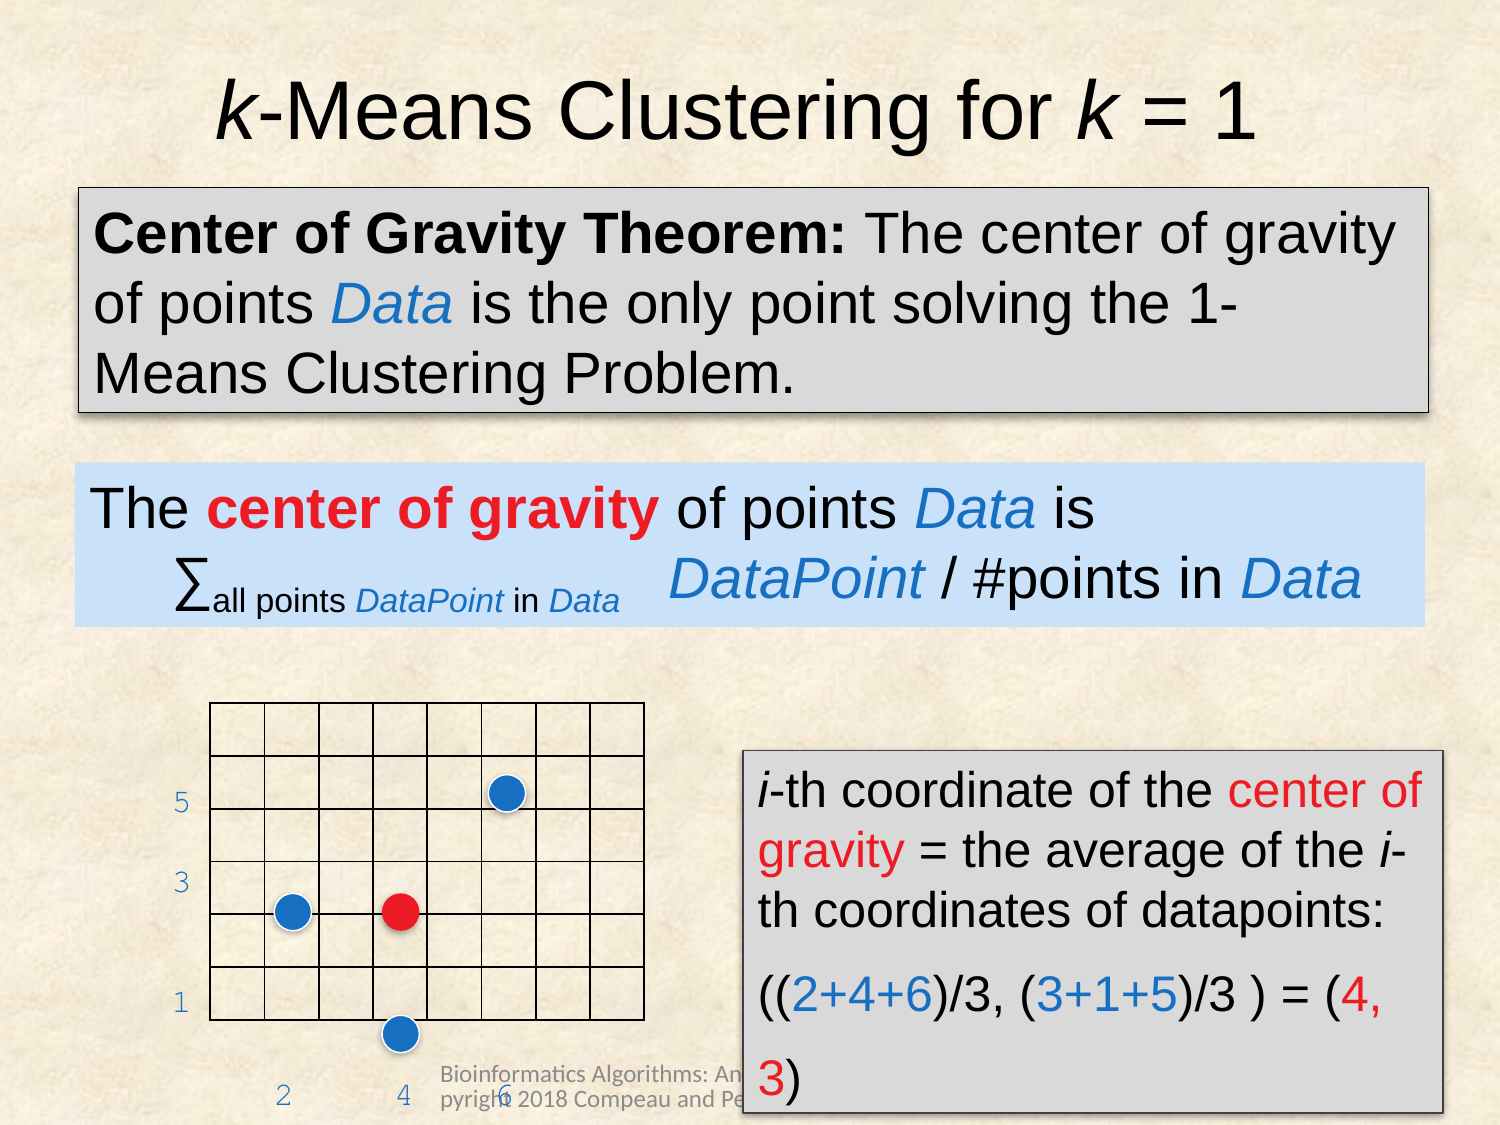

# k-Means Clustering for k = 1
Center of Gravity Theorem: The center of gravity of points Data is the only point solving the 1-Means Clustering Problem.
The center of gravity of points Data is
     ∑all points DataPoint in Data   DataPoint / #points in Data
|  |  |  |  |  |  |  |  |
| --- | --- | --- | --- | --- | --- | --- | --- |
|  |  |  |  |  |  |  |  |
|  |  |  |  |  |  |  |  |
|  |  |  |  |  |  |  |  |
|  |  |  |  |  |  |  |  |
|  |  |  |  |  |  |  |  |
  5
  3
   1
i-th coordinate of the center of gravity = the average of the i-th coordinates of datapoints:
((2+4+6)/3, (3+1+5)/3 ) = (4, 3)

Bioinformatics Algorithms: An Active Learning Approach. Copyright 2018 Compeau and Pevzner.
  2     4    6